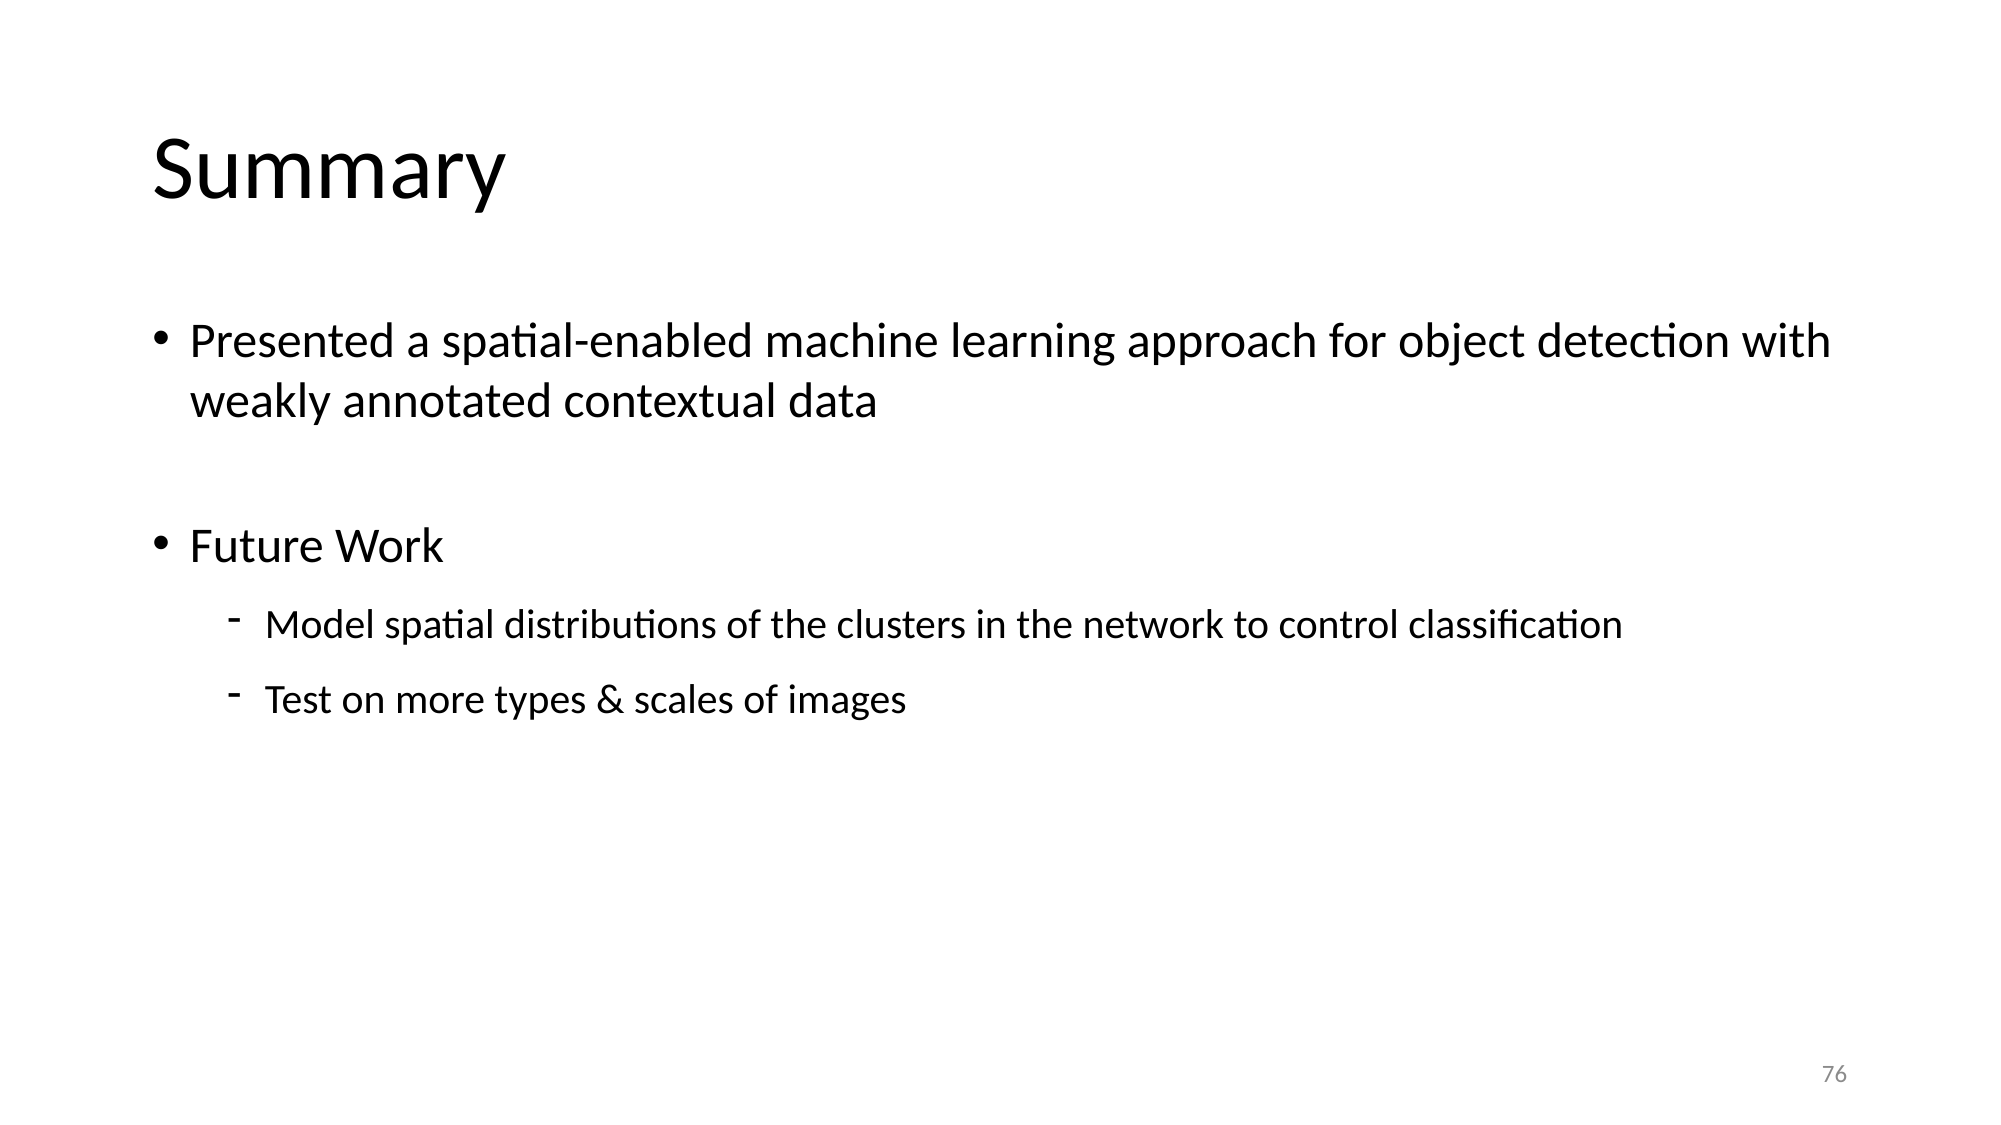

# Summary
Presented a spatial-enabled machine learning approach for object detection with weakly annotated contextual data

Future Work
Model spatial distributions of the clusters in the network to control classification
Test on more types & scales of images
76